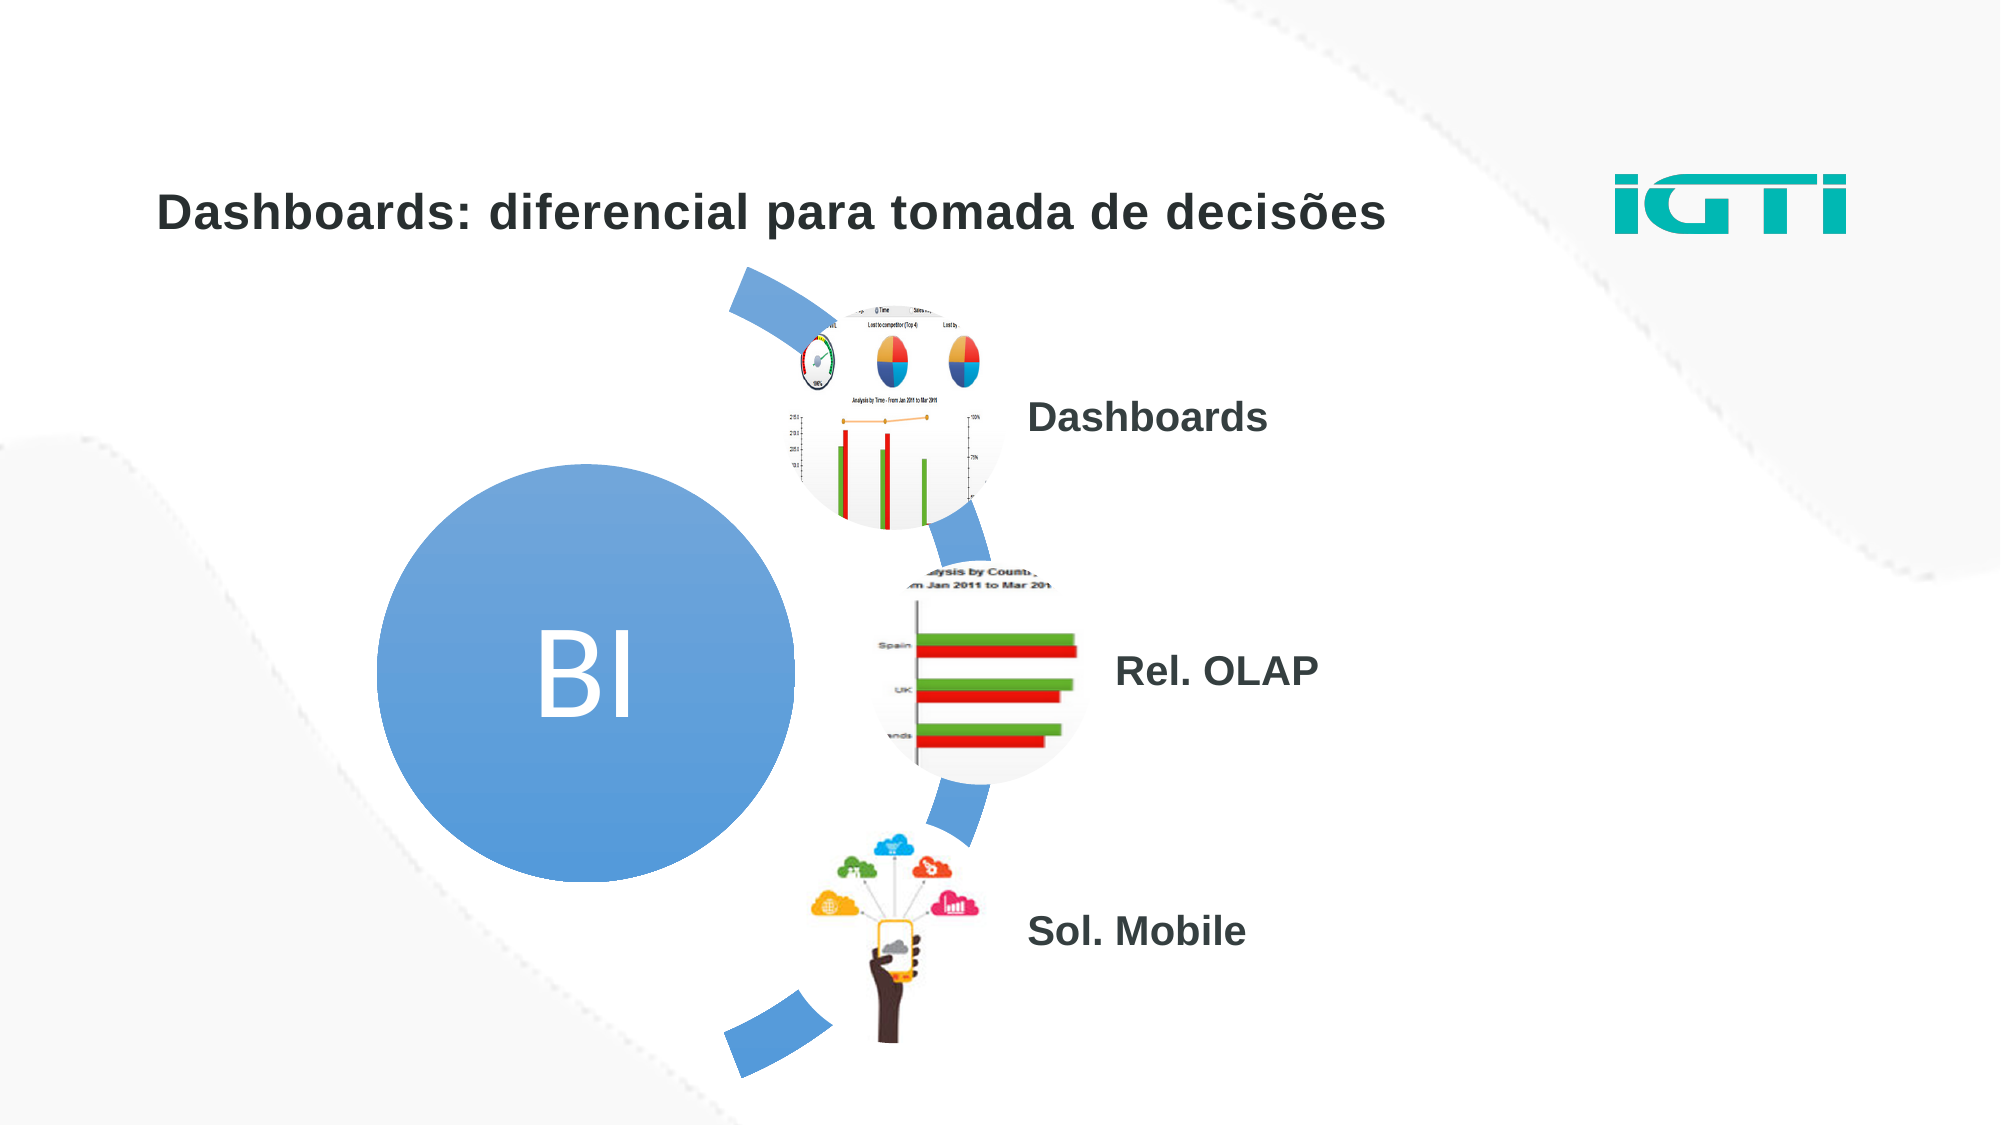

Dashboards: diferencial para tomada de decisões
BI
Dashboards
Rel. OLAP
Sol. Mobile